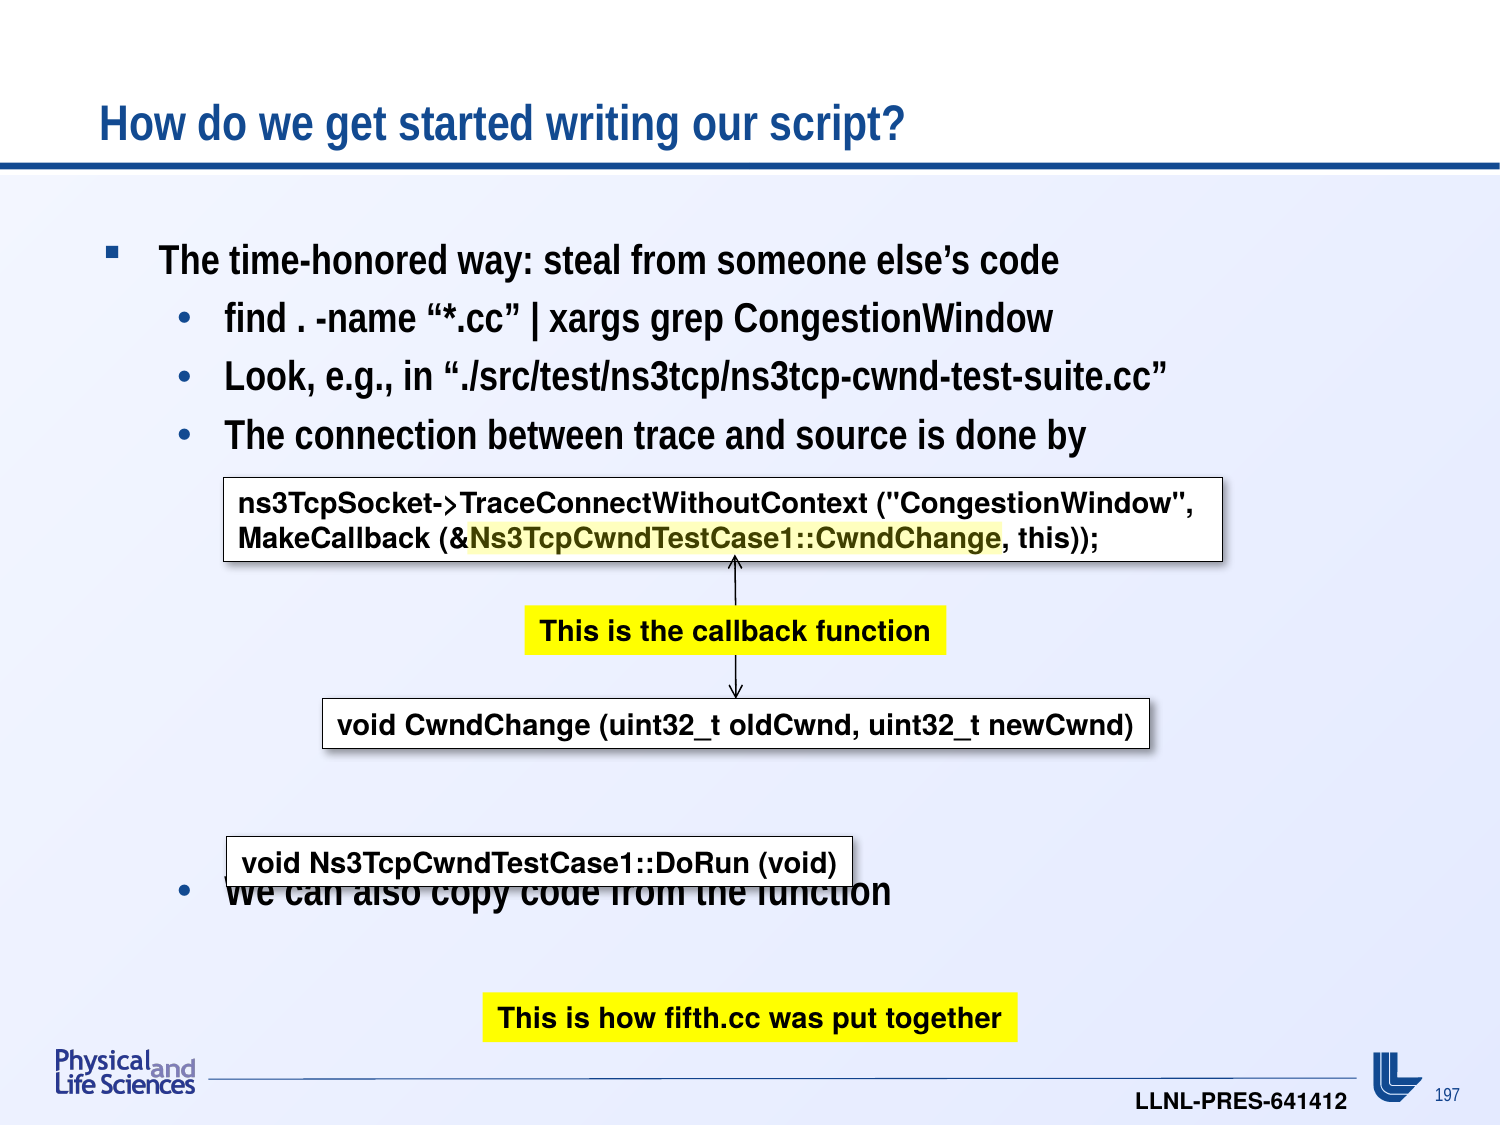

# How do we get started writing our script?
The time-honored way: steal from someone else’s code
find . -name “*.cc” | xargs grep CongestionWindow
Look, e.g., in “./src/test/ns3tcp/ns3tcp-cwnd-test-suite.cc”
The connection between trace and source is done by

We can also copy code from the function
ns3TcpSocket->TraceConnectWithoutContext ("CongestionWindow", MakeCallback (&Ns3TcpCwndTestCase1::CwndChange, this));

This is the callback function
void CwndChange (uint32_t oldCwnd, uint32_t newCwnd)
void Ns3TcpCwndTestCase1::DoRun (void)
This is how fifth.cc was put together